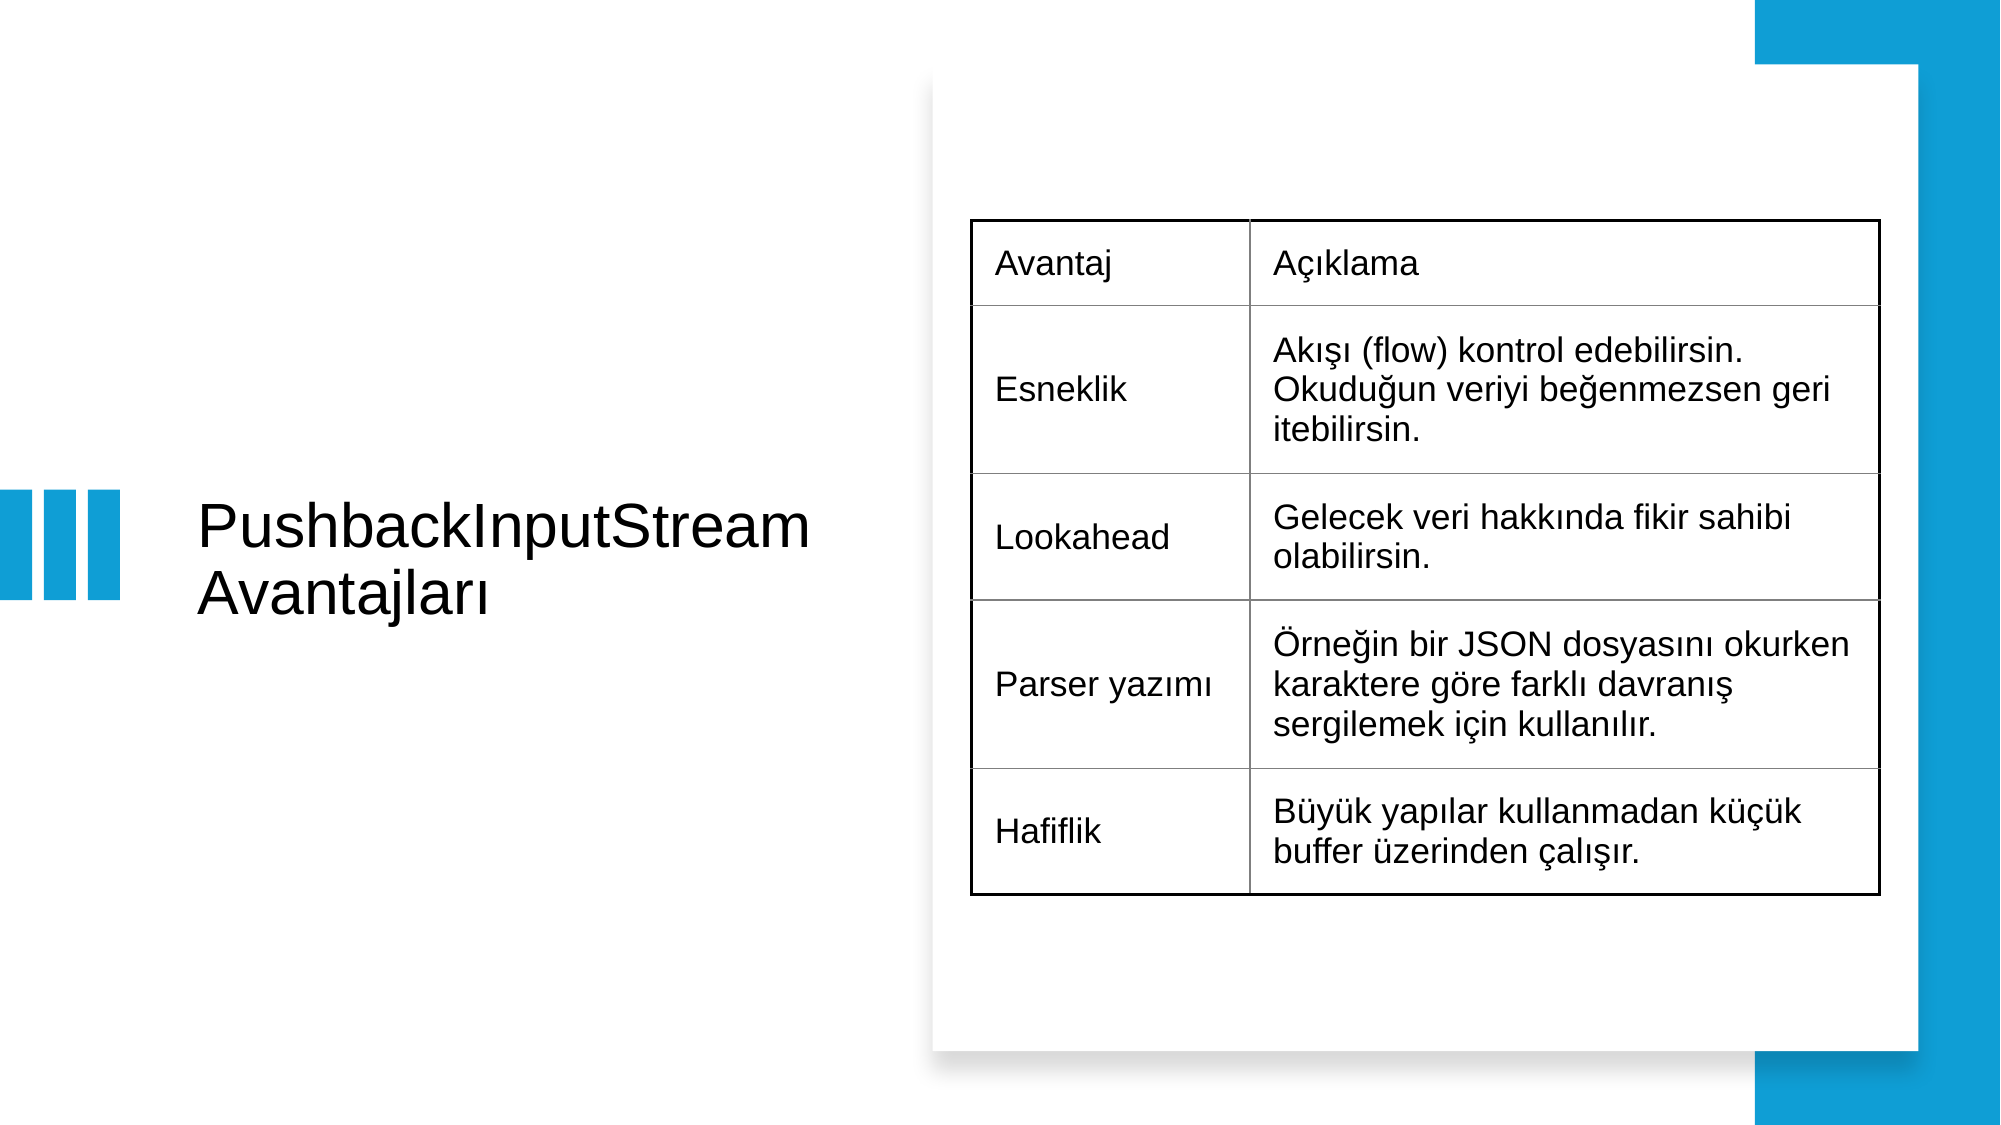

| Avantaj | Açıklama |
| --- | --- |
| Esneklik | Akışı (flow) kontrol edebilirsin. Okuduğun veriyi beğenmezsen geri itebilirsin. |
| Lookahead | Gelecek veri hakkında fikir sahibi olabilirsin. |
| Parser yazımı | Örneğin bir JSON dosyasını okurken karaktere göre farklı davranış sergilemek için kullanılır. |
| Hafiflik | Büyük yapılar kullanmadan küçük buffer üzerinden çalışır. |
# PushbackInputStream Avantajları